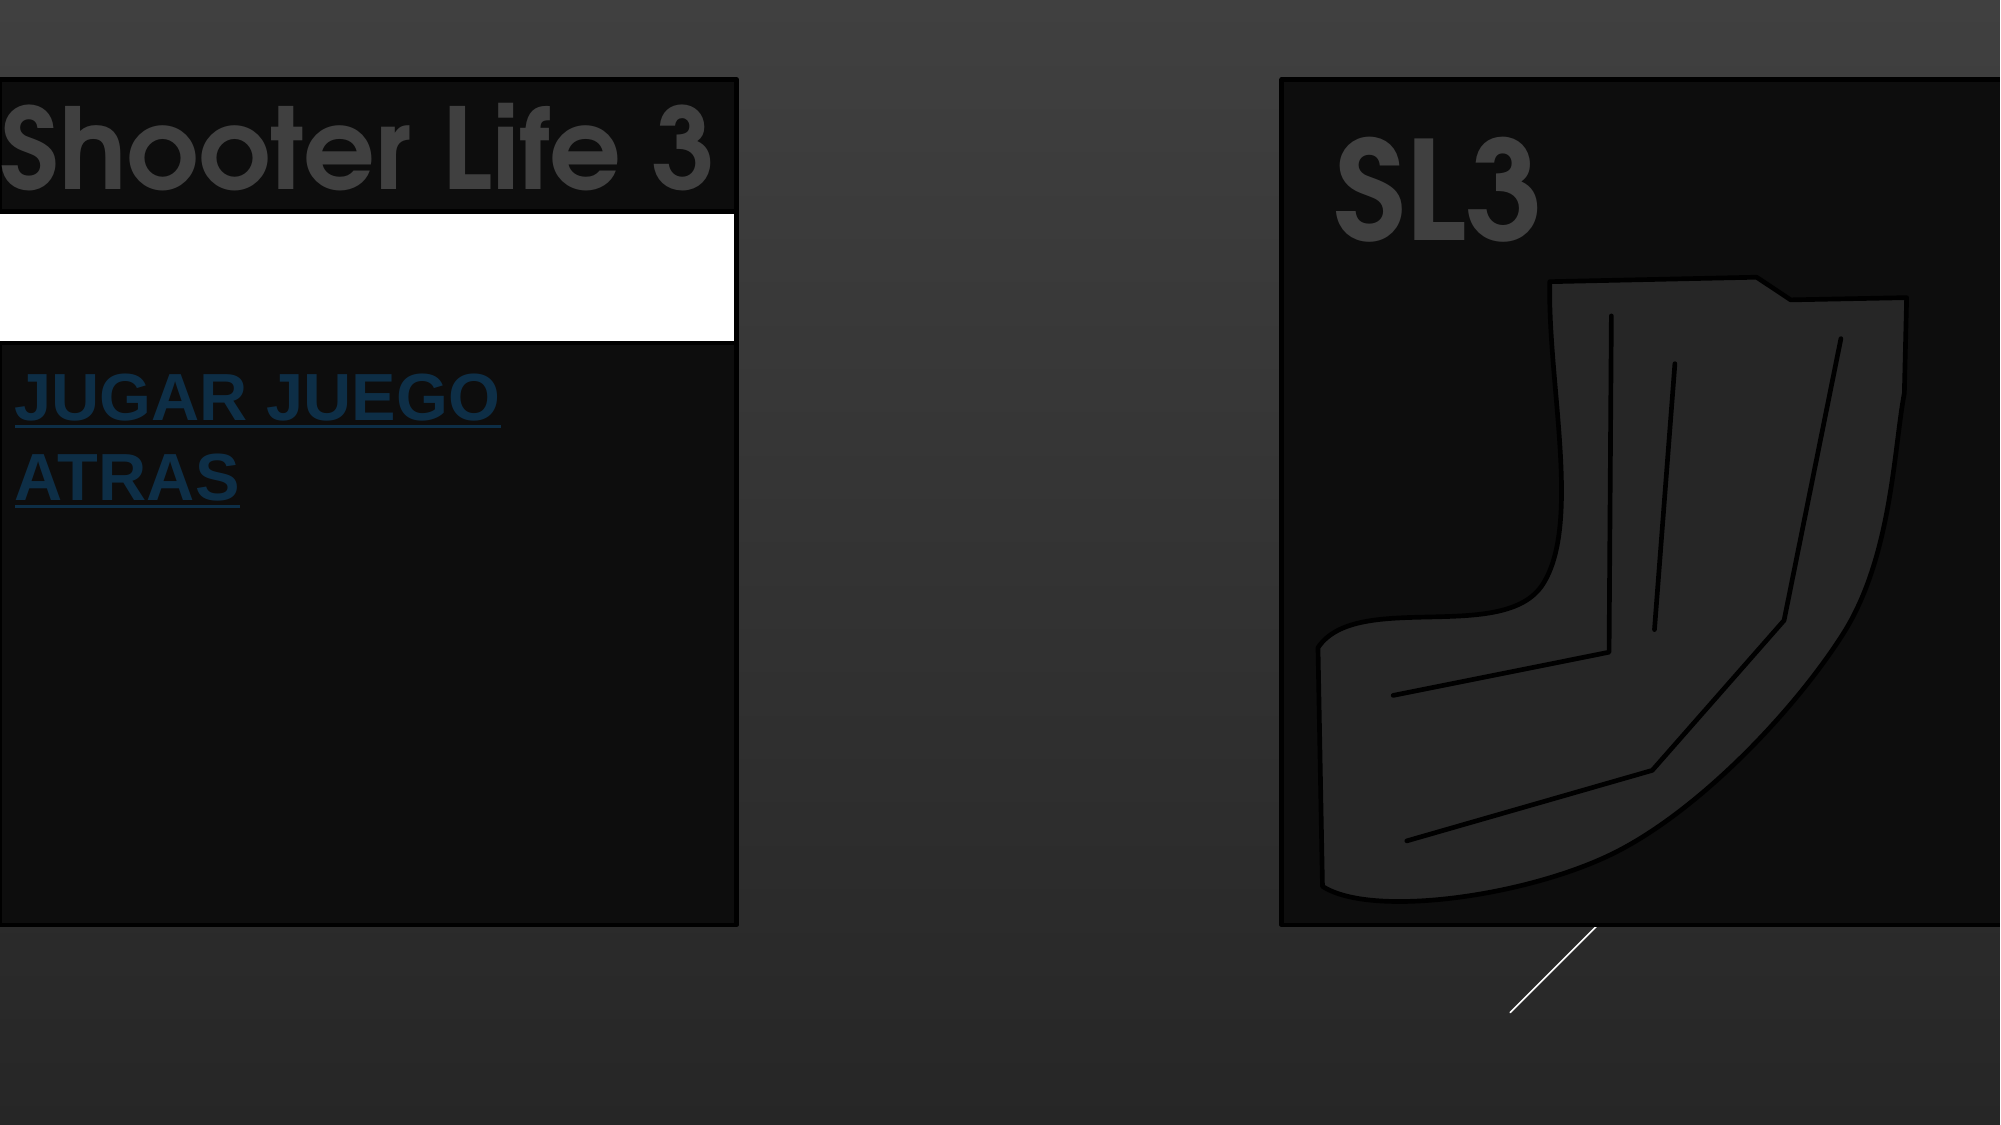

Shooter Life 3

SL3

JUGAR JUEGO
ATRAS